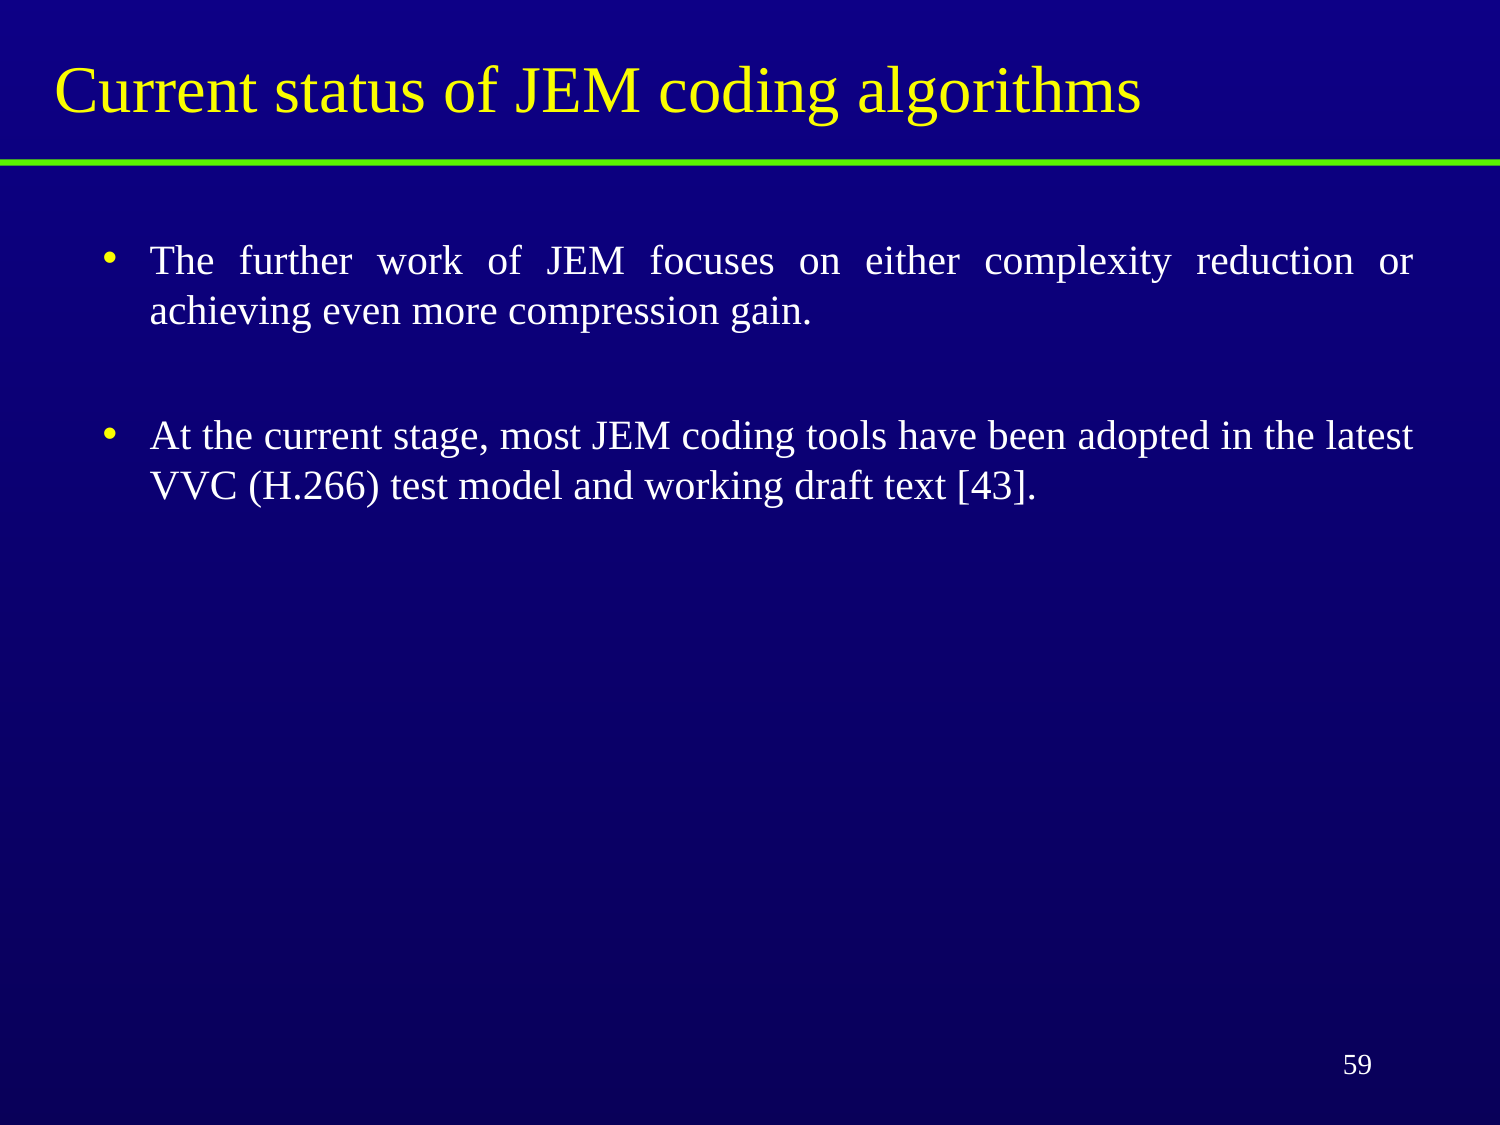

# Current status of JEM coding algorithms
The further work of JEM focuses on either complexity reduction or achieving even more compression gain.

At the current stage, most JEM coding tools have been adopted in the latest VVC (H.266) test model and working draft text [43].

59